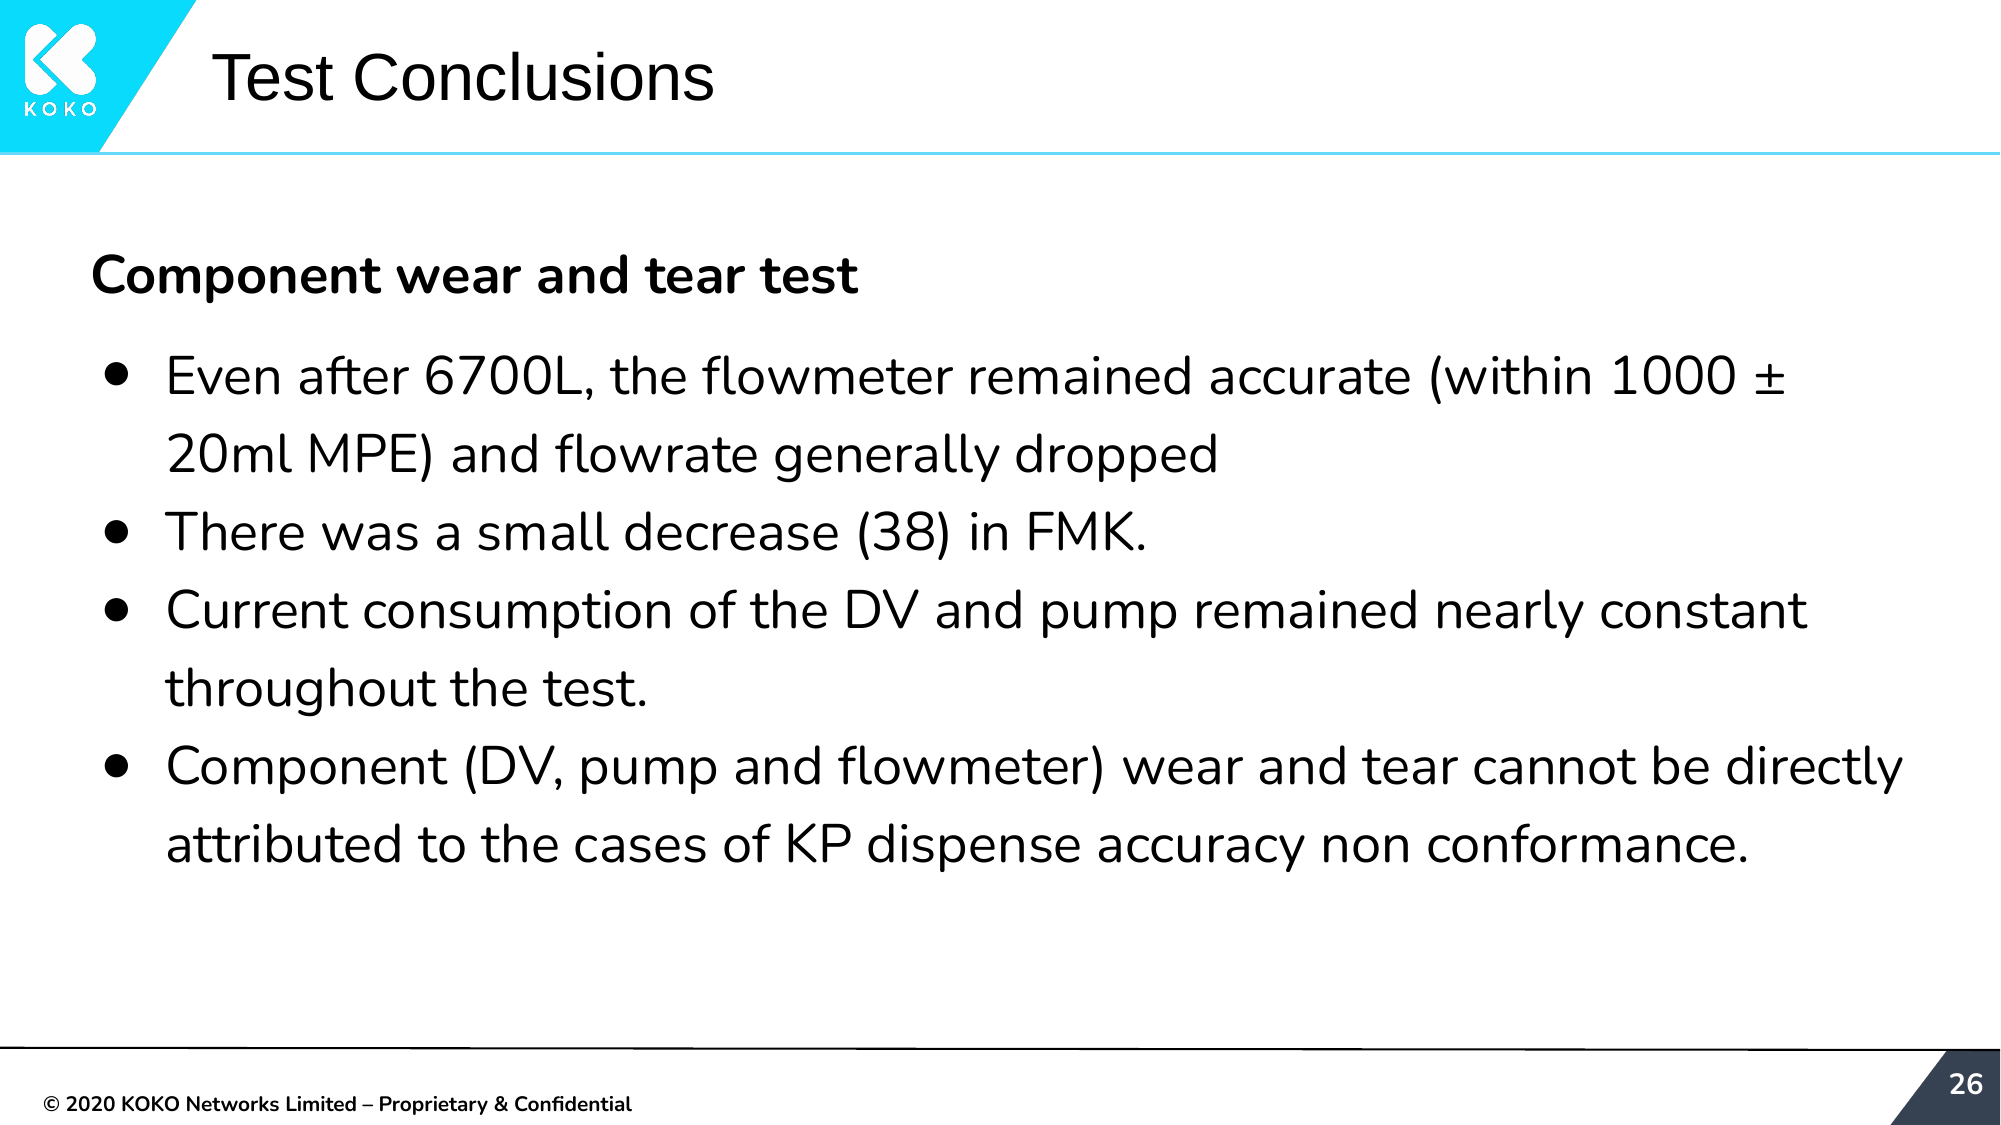

# Test Conclusions
Component wear and tear test
Even after 6700L, the flowmeter remained accurate (within 1000 ± 20ml MPE) and flowrate generally dropped
There was a small decrease (38) in FMK.
Current consumption of the DV and pump remained nearly constant throughout the test.
Component (DV, pump and flowmeter) wear and tear cannot be directly attributed to the cases of KP dispense accuracy non conformance.

26